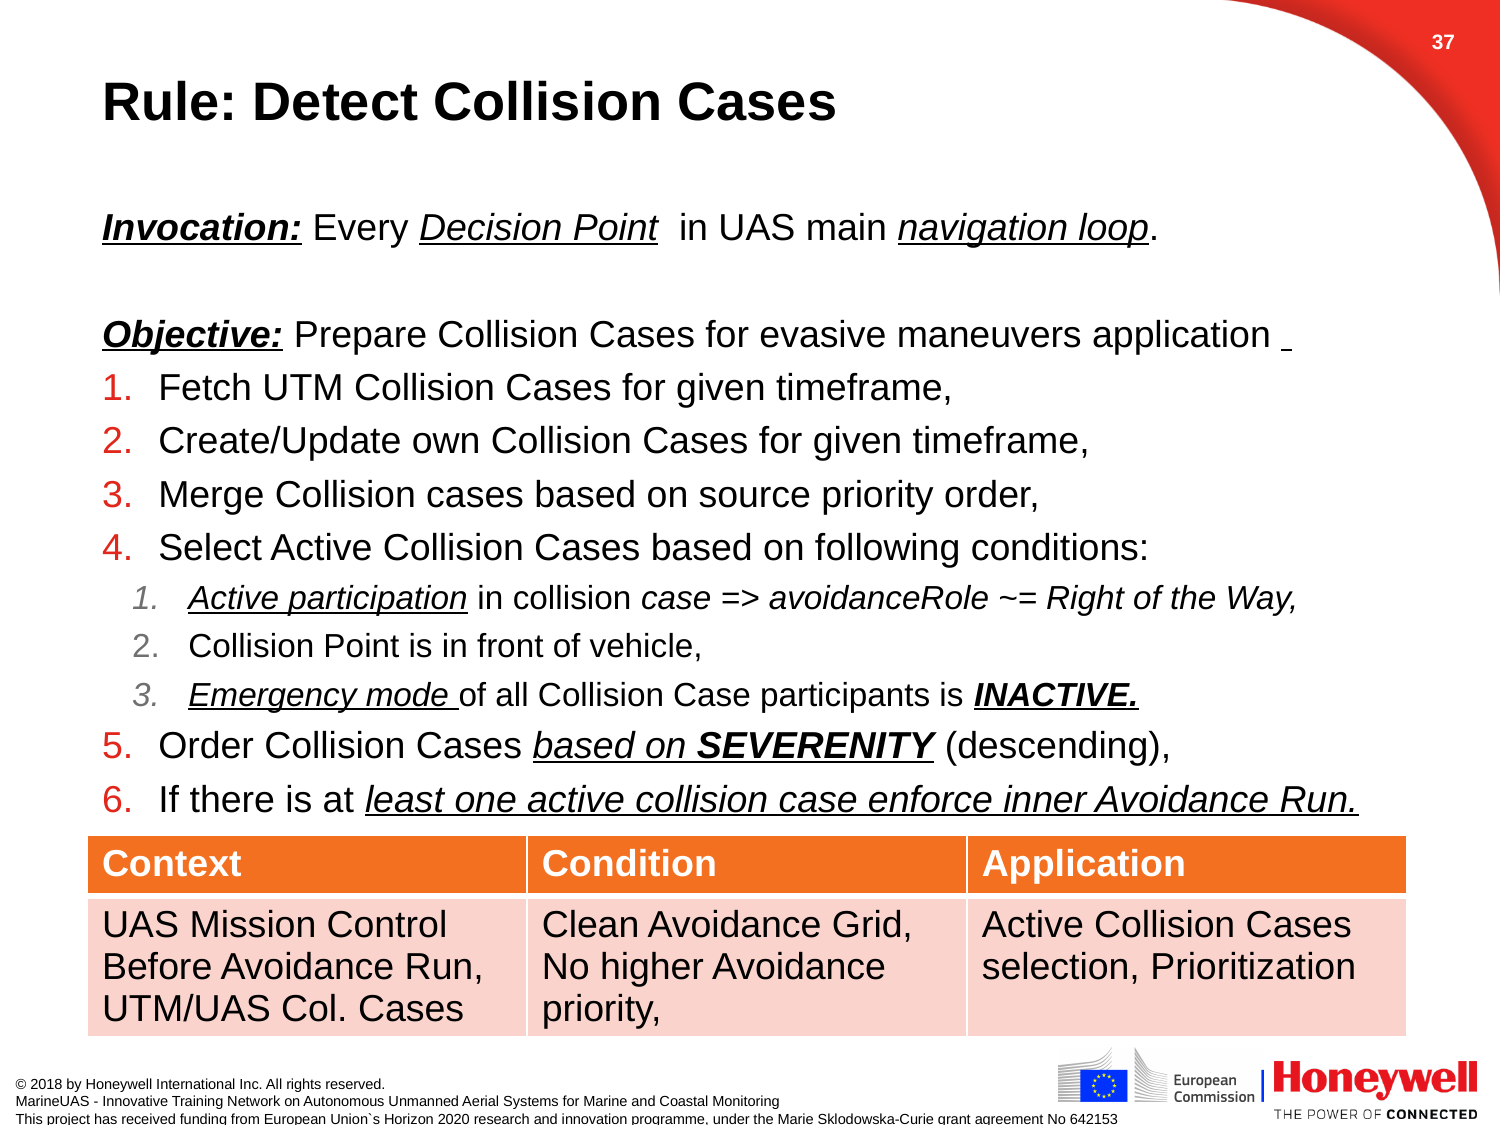

37
# Rule: Detect Collision Cases
Invocation: Every Decision Point  in UAS main navigation loop.

Objective: Prepare Collision Cases for evasive maneuvers application
Fetch UTM Collision Cases for given timeframe,
Create/Update own Collision Cases for given timeframe,
Merge Collision cases based on source priority order,
Select Active Collision Cases based on following conditions:
Active participation in collision case => avoidanceRole ~= Right of the Way,
Collision Point is in front of vehicle,
Emergency mode of all Collision Case participants is INACTIVE.
Order Collision Cases based on SEVERENITY (descending),
If there is at least one active collision case enforce inner Avoidance Run.
| Context | Condition | Application |
| --- | --- | --- |
| UAS Mission Control Before Avoidance Run, UTM/UAS Col. Cases | Clean Avoidance Grid, No higher Avoidance priority, | Active Collision Cases selection, Prioritization |